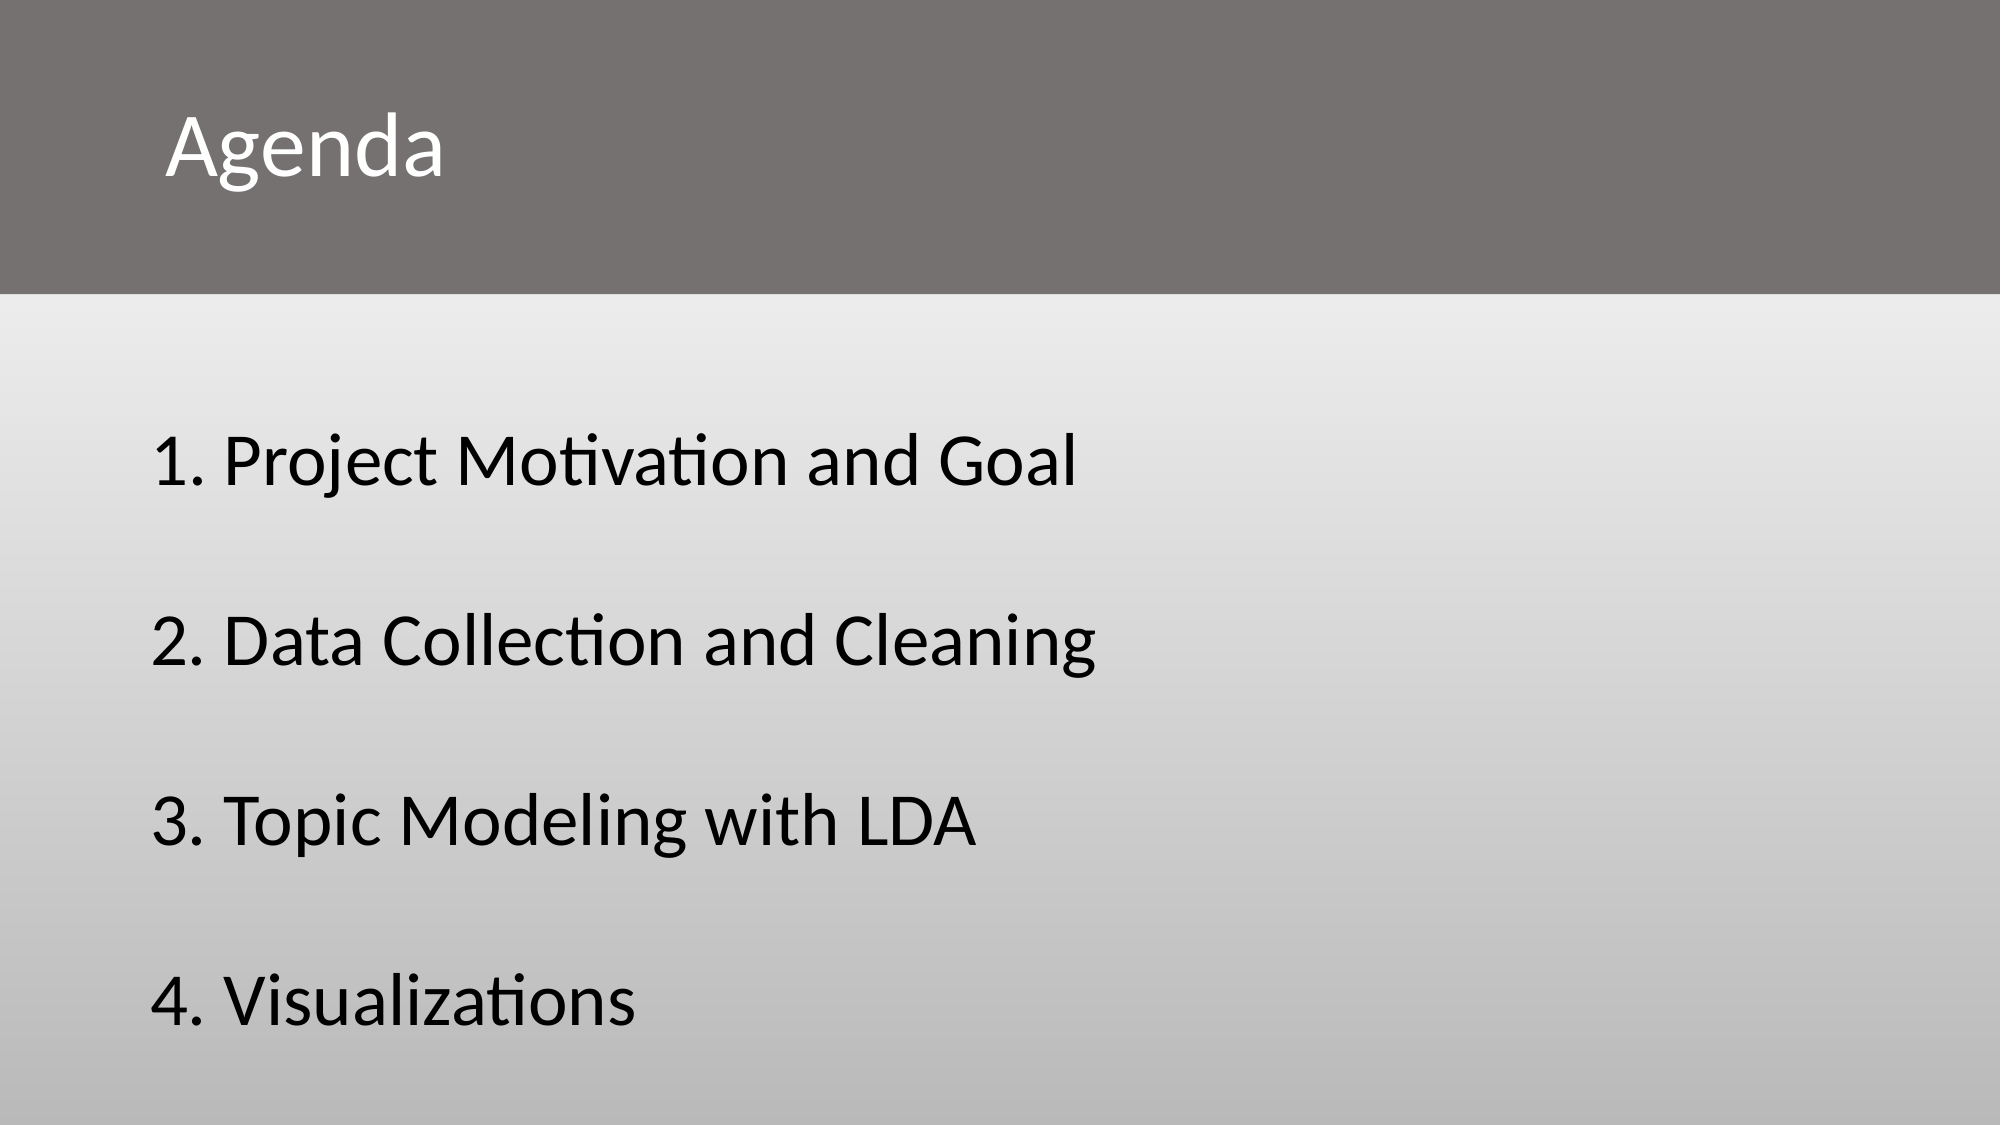

# Agenda
 Project Motivation and Goal

2. Data Collection and Cleaning

3. Topic Modeling with LDA

4. Visualizations